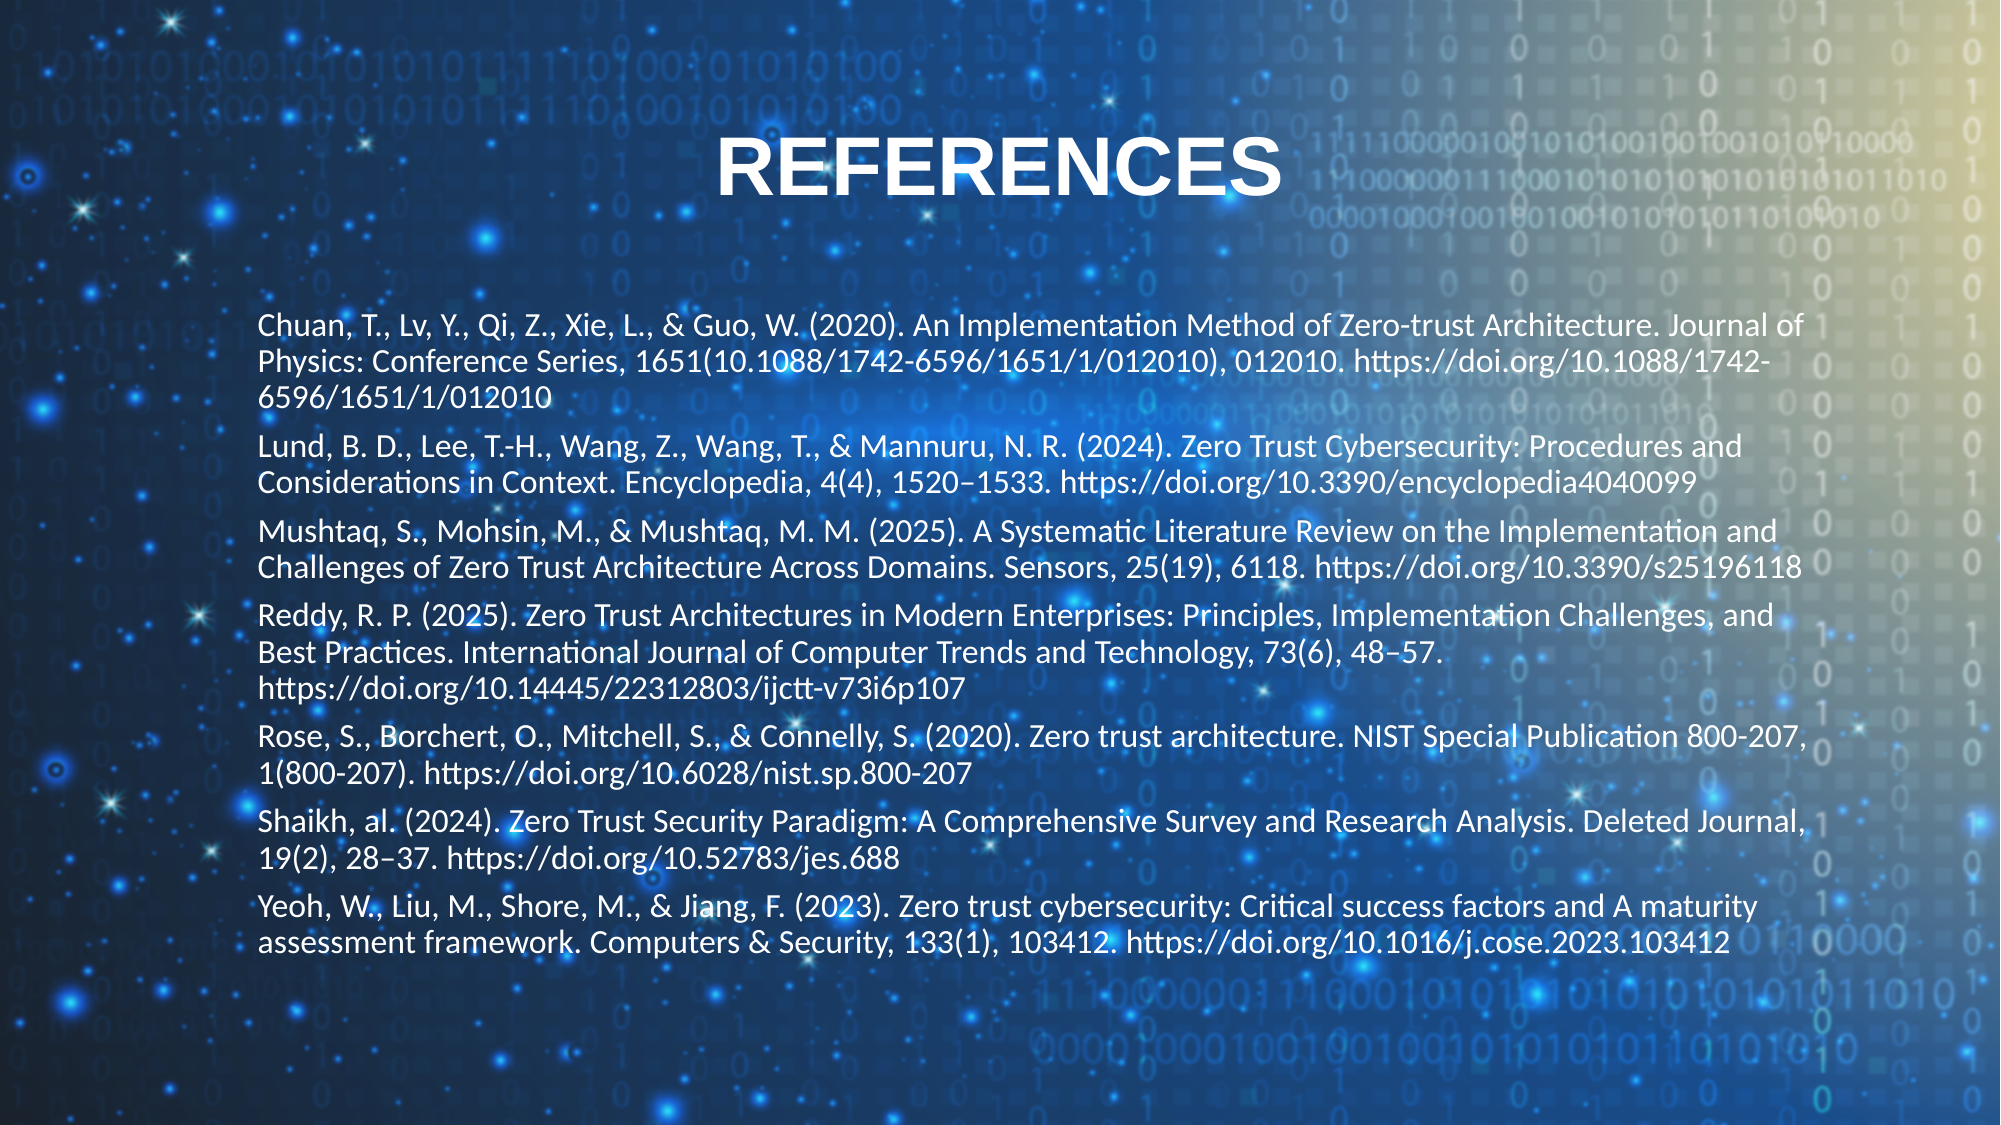

# References
Chuan, T., Lv, Y., Qi, Z., Xie, L., & Guo, W. (2020). An Implementation Method of Zero-trust Architecture. Journal of Physics: Conference Series, 1651(10.1088/1742-6596/1651/1/012010), 012010. https://doi.org/10.1088/1742-6596/1651/1/012010
Lund, B. D., Lee, T.-H., Wang, Z., Wang, T., & Mannuru, N. R. (2024). Zero Trust Cybersecurity: Procedures and Considerations in Context. Encyclopedia, 4(4), 1520–1533. https://doi.org/10.3390/encyclopedia4040099
Mushtaq, S., Mohsin, M., & Mushtaq, M. M. (2025). A Systematic Literature Review on the Implementation and Challenges of Zero Trust Architecture Across Domains. Sensors, 25(19), 6118. https://doi.org/10.3390/s25196118
Reddy, R. P. (2025). Zero Trust Architectures in Modern Enterprises: Principles, Implementation Challenges, and Best Practices. International Journal of Computer Trends and Technology, 73(6), 48–57. https://doi.org/10.14445/22312803/ijctt-v73i6p107
Rose, S., Borchert, O., Mitchell, S., & Connelly, S. (2020). Zero trust architecture. NIST Special Publication 800-207, 1(800-207). https://doi.org/10.6028/nist.sp.800-207
Shaikh, al. (2024). Zero Trust Security Paradigm: A Comprehensive Survey and Research Analysis. Deleted Journal, 19(2), 28–37. https://doi.org/10.52783/jes.688
Yeoh, W., Liu, M., Shore, M., & Jiang, F. (2023). Zero trust cybersecurity: Critical success factors and A maturity assessment framework. Computers & Security, 133(1), 103412. https://doi.org/10.1016/j.cose.2023.103412